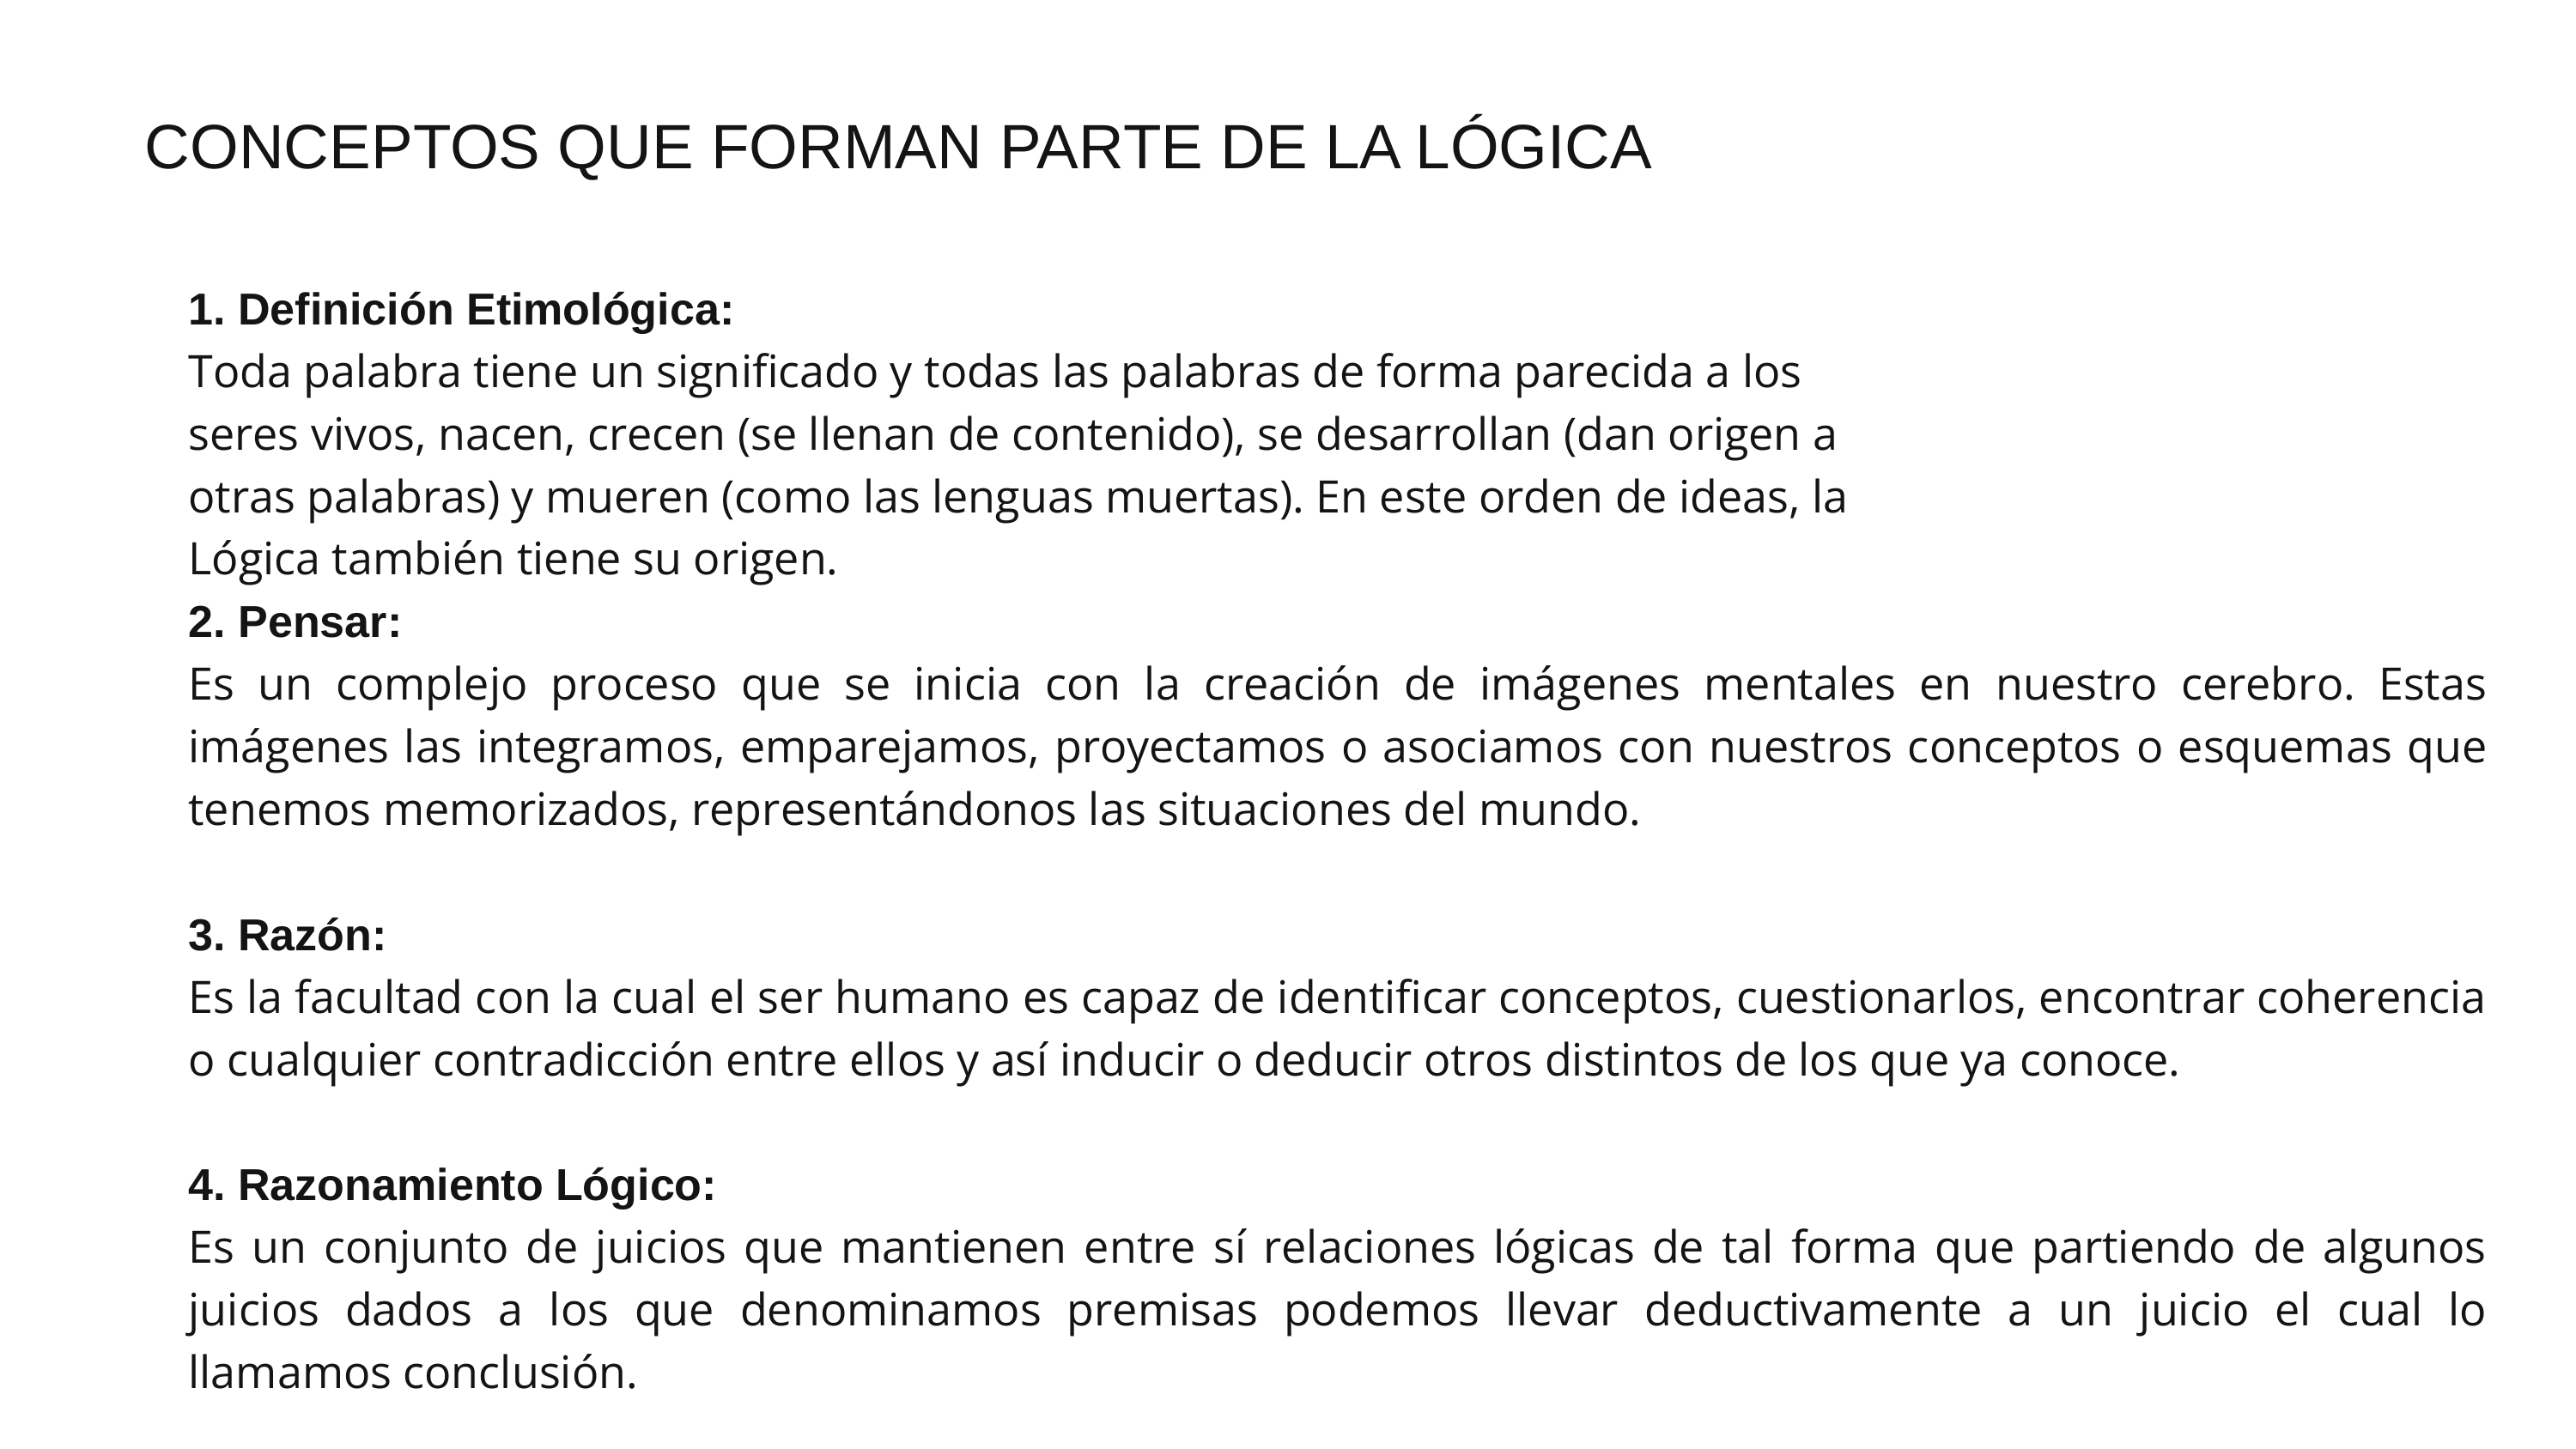

CONCEPTOS QUE FORMAN PARTE DE LA LÓGICA
1. Definición Etimológica:
Toda palabra tiene un significado y todas las palabras de forma parecida a los
seres vivos, nacen, crecen (se llenan de contenido), se desarrollan (dan origen a
otras palabras) y mueren (como las lenguas muertas). En este orden de ideas, la
Lógica también tiene su origen.
2. Pensar:
Es un complejo proceso que se inicia con la creación de imágenes mentales en nuestro cerebro. Estas imágenes las integramos, emparejamos, proyectamos o asociamos con nuestros conceptos o esquemas que tenemos memorizados, representándonos las situaciones del mundo.

3. Razón:
Es la facultad con la cual el ser humano es capaz de identificar conceptos, cuestionarlos, encontrar coherencia o cualquier contradicción entre ellos y así inducir o deducir otros distintos de los que ya conoce.

4. Razonamiento Lógico:
Es un conjunto de juicios que mantienen entre sí relaciones lógicas de tal forma que partiendo de algunos juicios dados a los que denominamos premisas podemos llevar deductivamente a un juicio el cual lo llamamos conclusión.